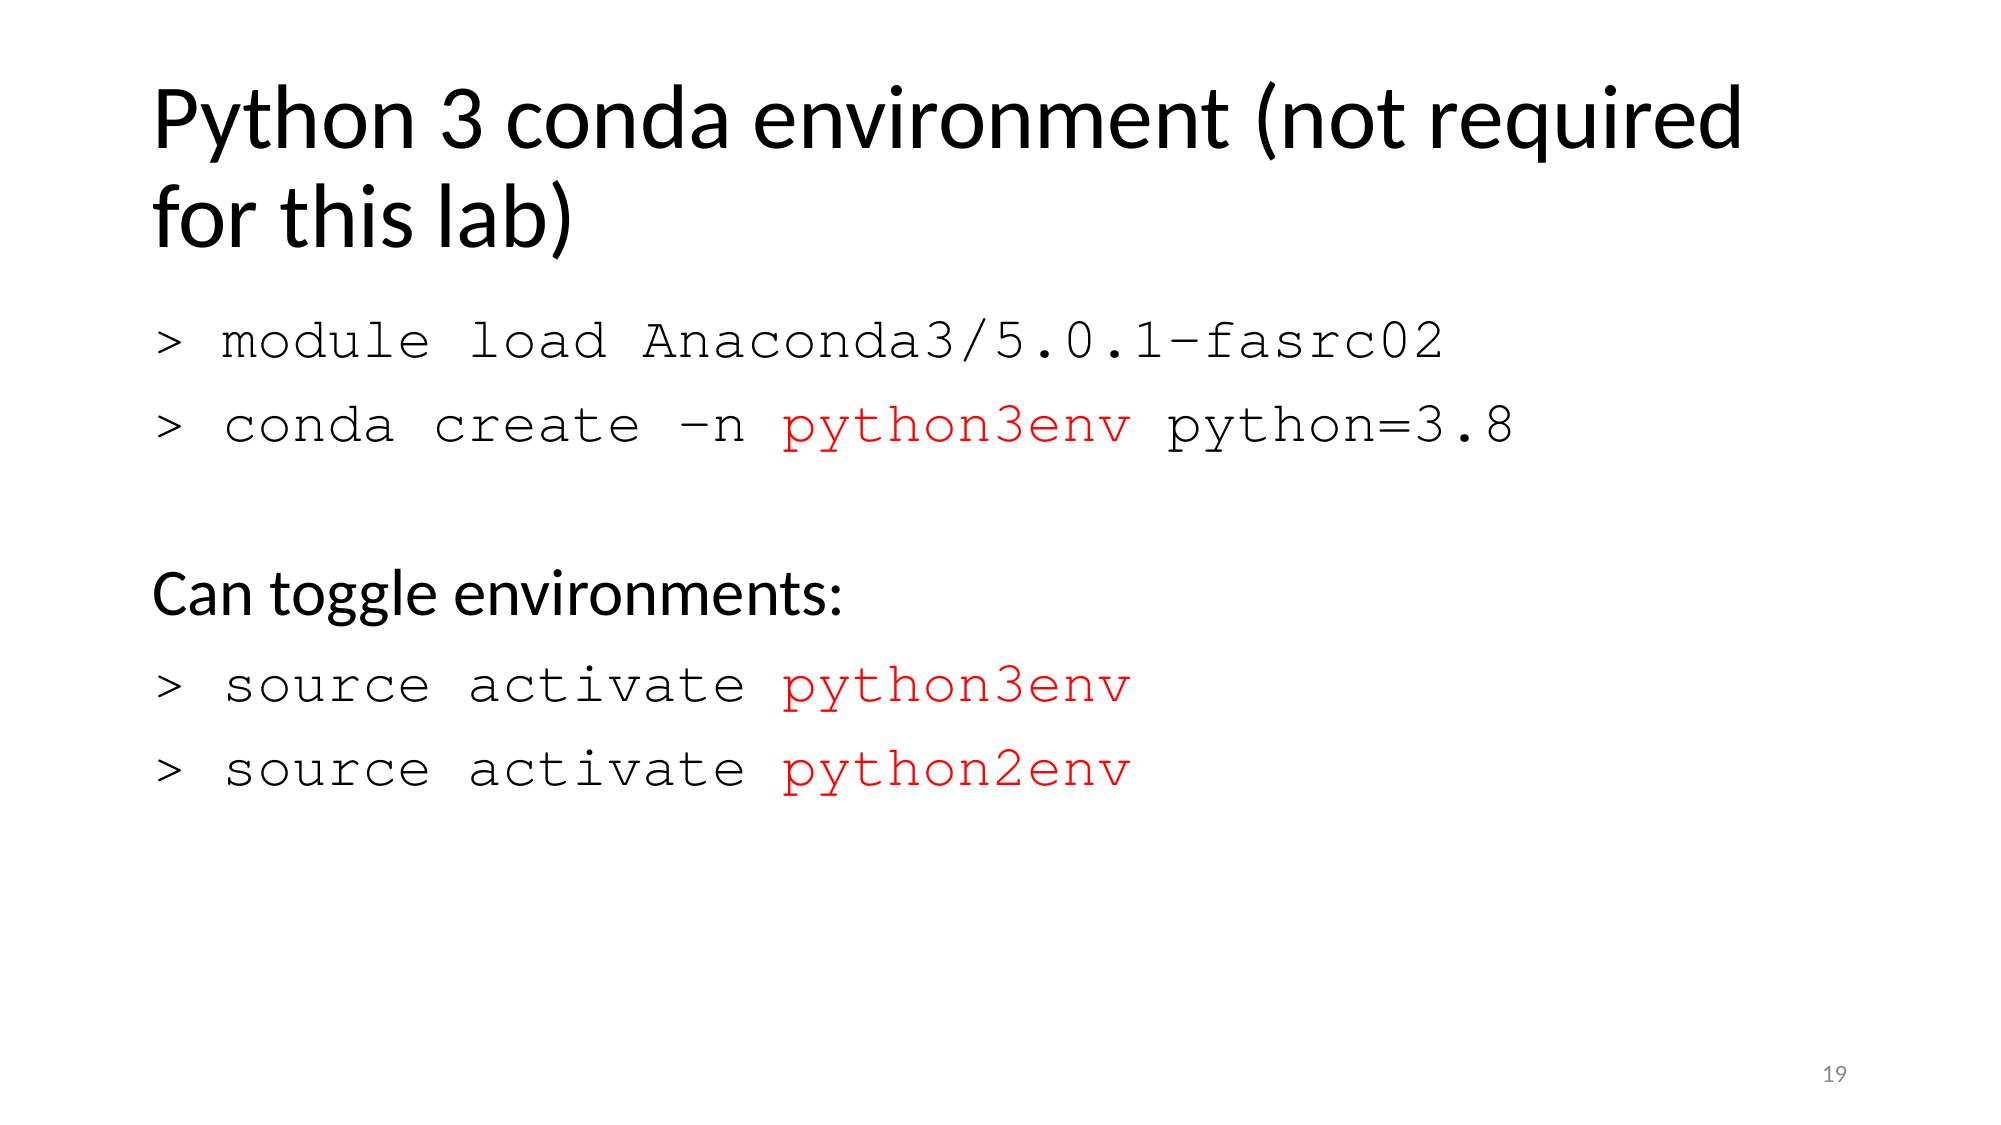

# Python 3 conda environment (not required for this lab)
> module load Anaconda3/5.0.1-fasrc02
> conda create -n python3env python=3.8

Can toggle environments:
> source activate python3env
> source activate python2env

19